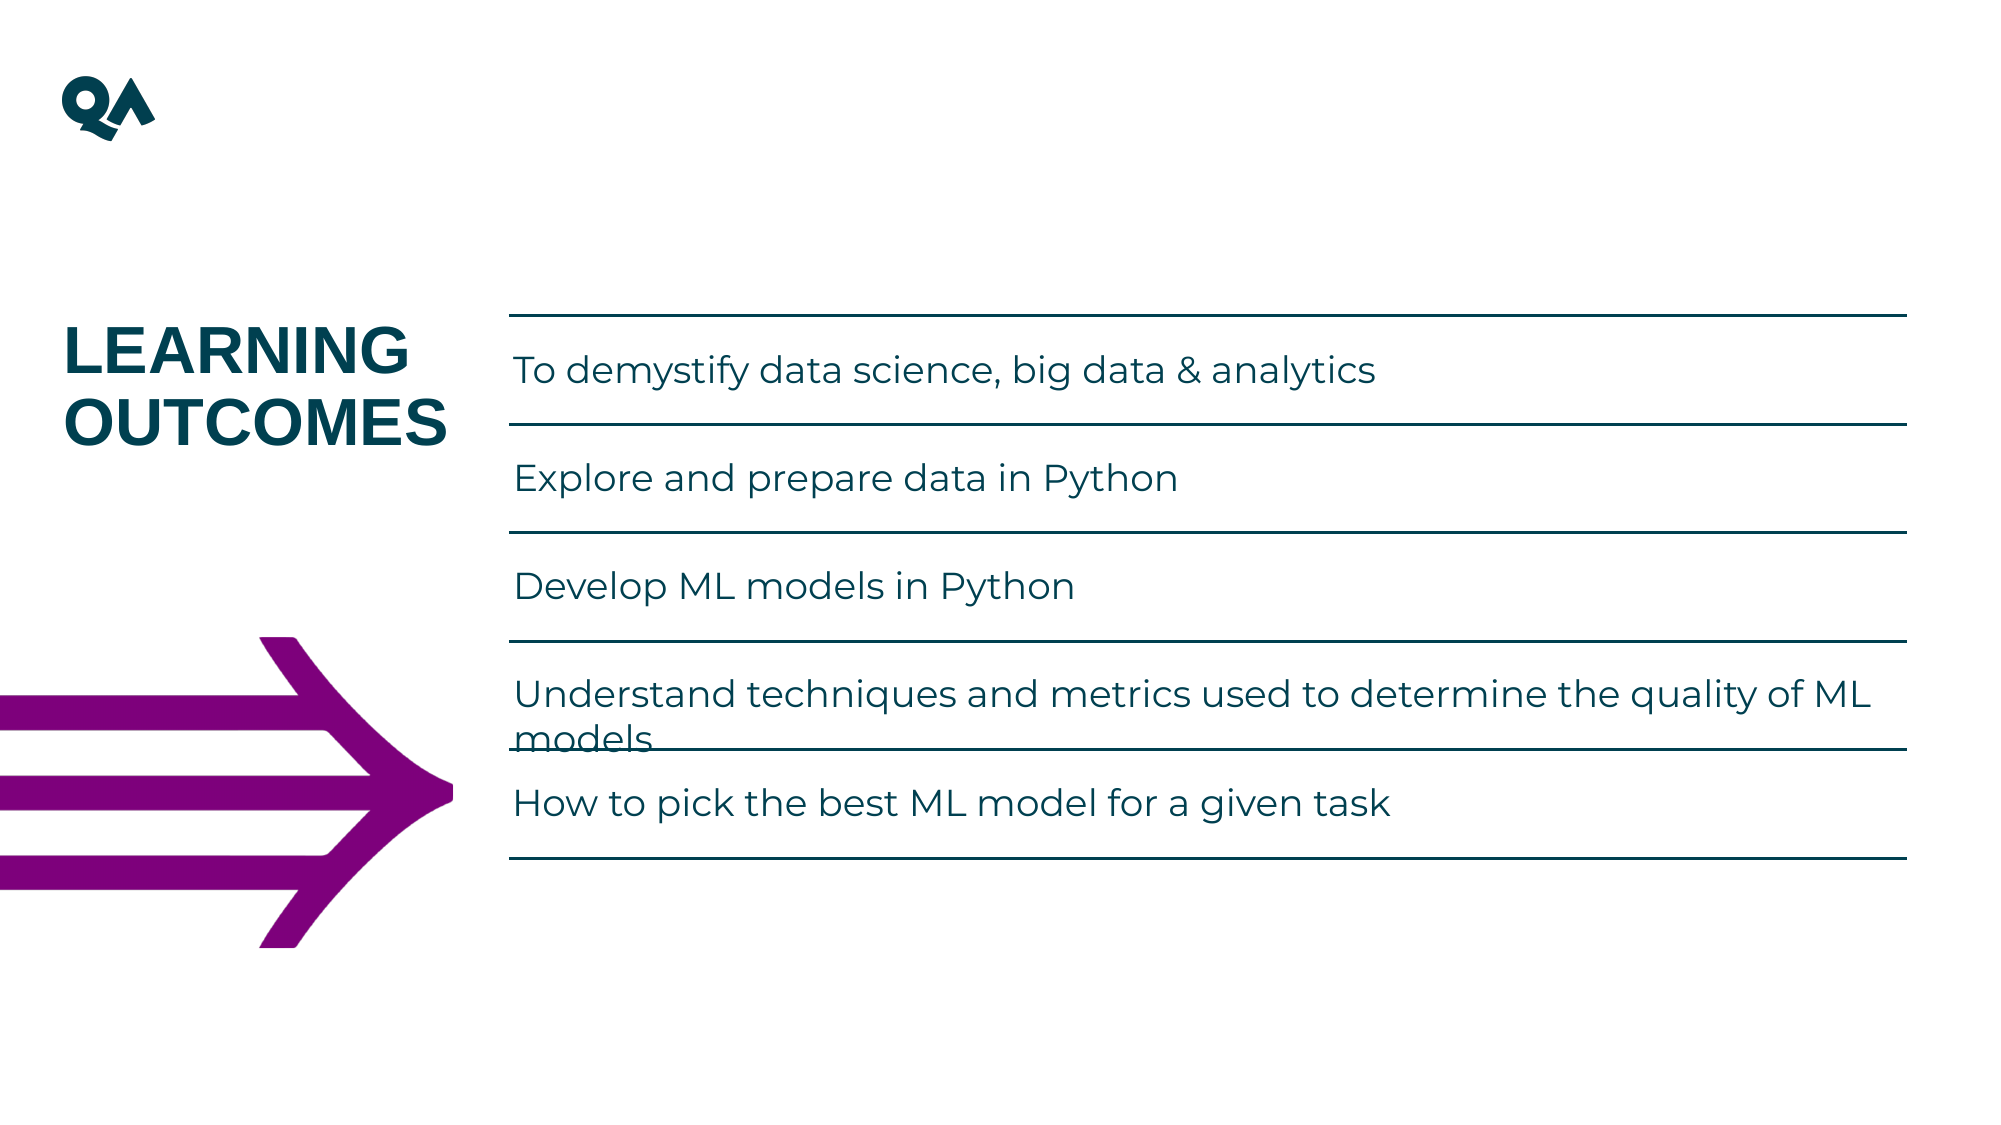

Learning Outcomes
To demystify data science, big data & analytics
Explore and prepare data in Python
Develop ML models in Python
Understand techniques and metrics used to determine the quality of ML models
How to pick the best ML model for a given task